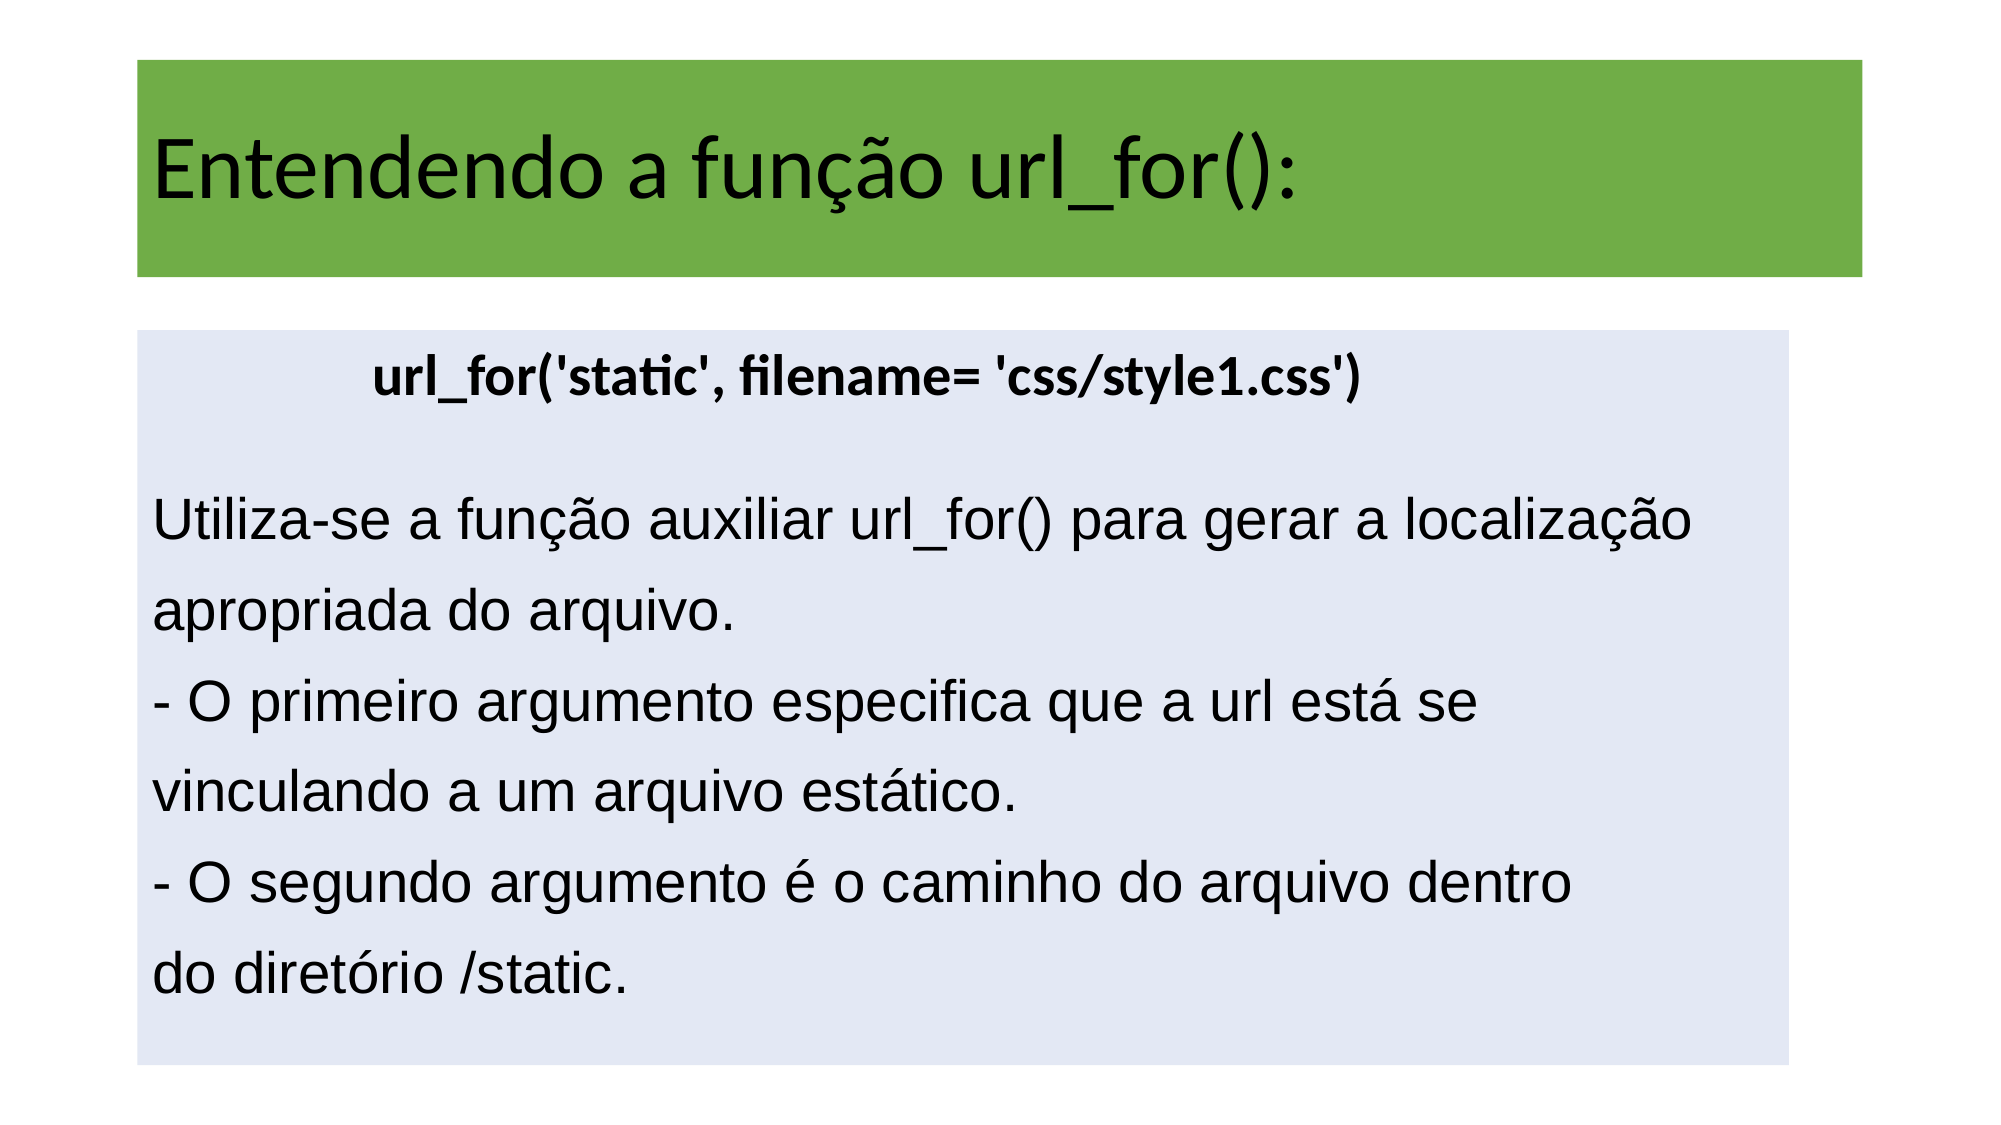

# Entendendo a função url_for():

Utiliza-se a função auxiliar url_for() para gerar a localização
apropriada do arquivo.
- O primeiro argumento especifica que a url está se
vinculando a um arquivo estático.
- O segundo argumento é o caminho do arquivo dentro
do diretório /static.
url_for('static', filename= 'css/style1.css')